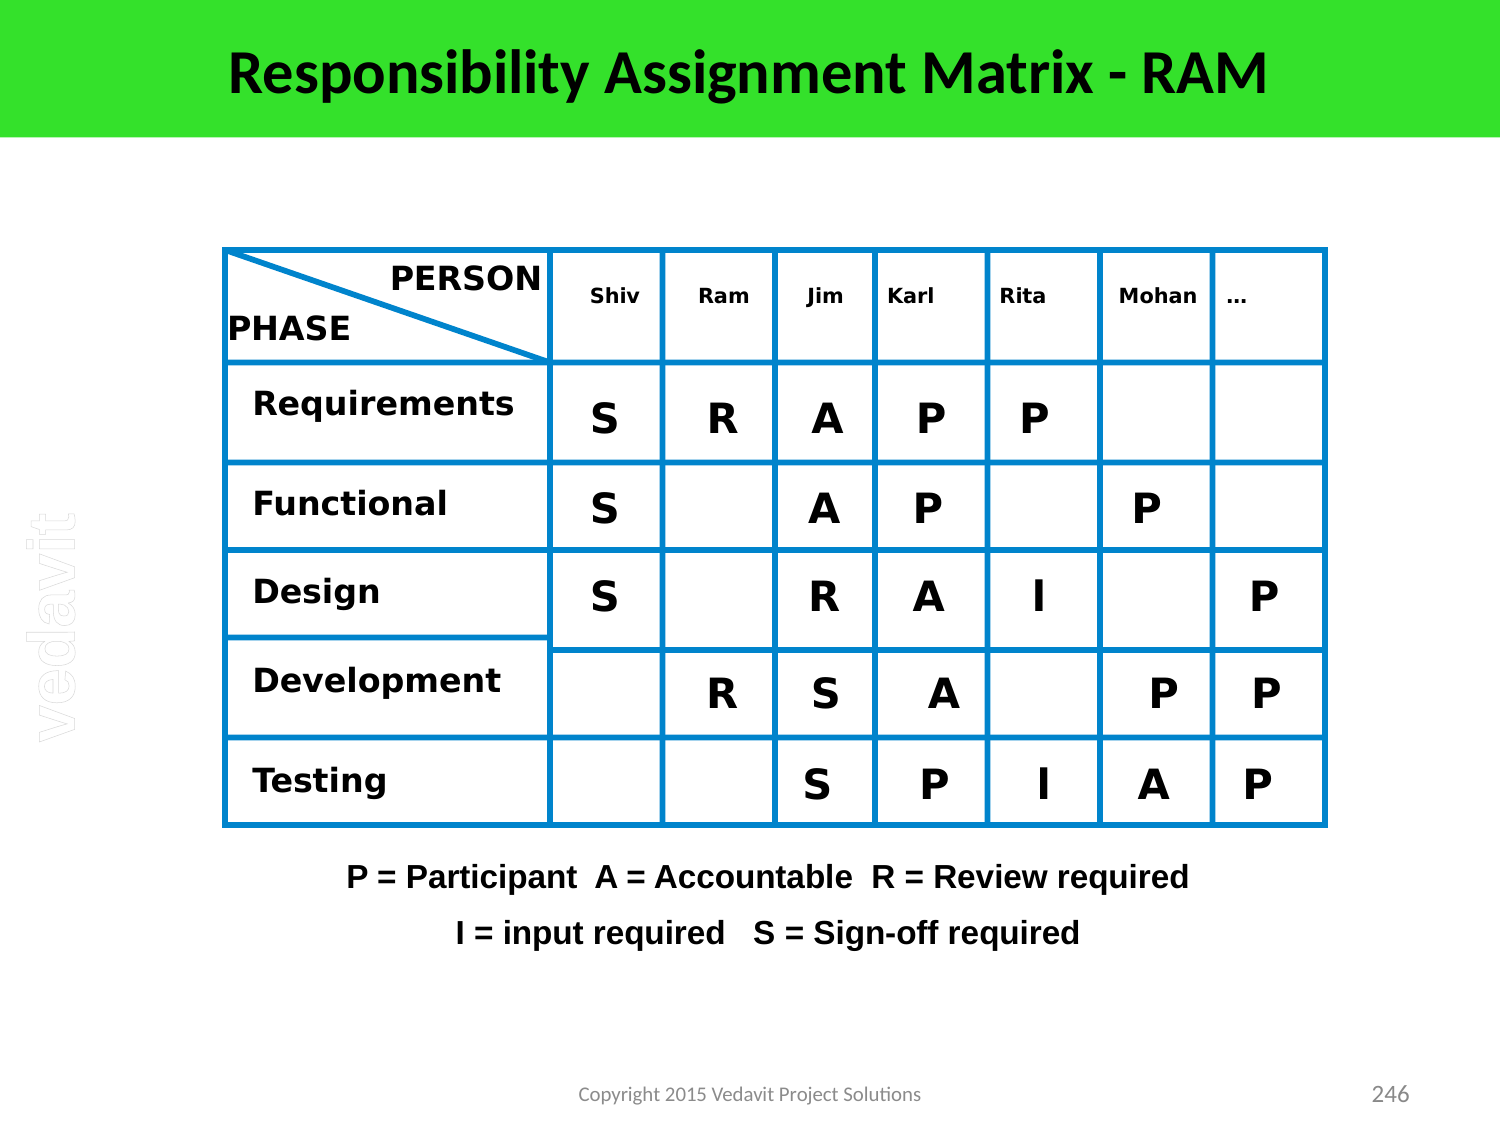

# Responsibility Assignment Matrix - RAM

PERSON

Shiv        Ram        Jim      Karl         Rita          Mohan    …
PHASE

Requirements
S      R     A     P     P

Functional
S             A     P             P

Design
S             R     A      l              P

Development
  R     S      A             P     P

S      P      l      A     P
Testing
P = Participant  A = Accountable  R = Review required
I = input required   S = Sign-off required
Copyright 2015 Vedavit Project Solutions
246